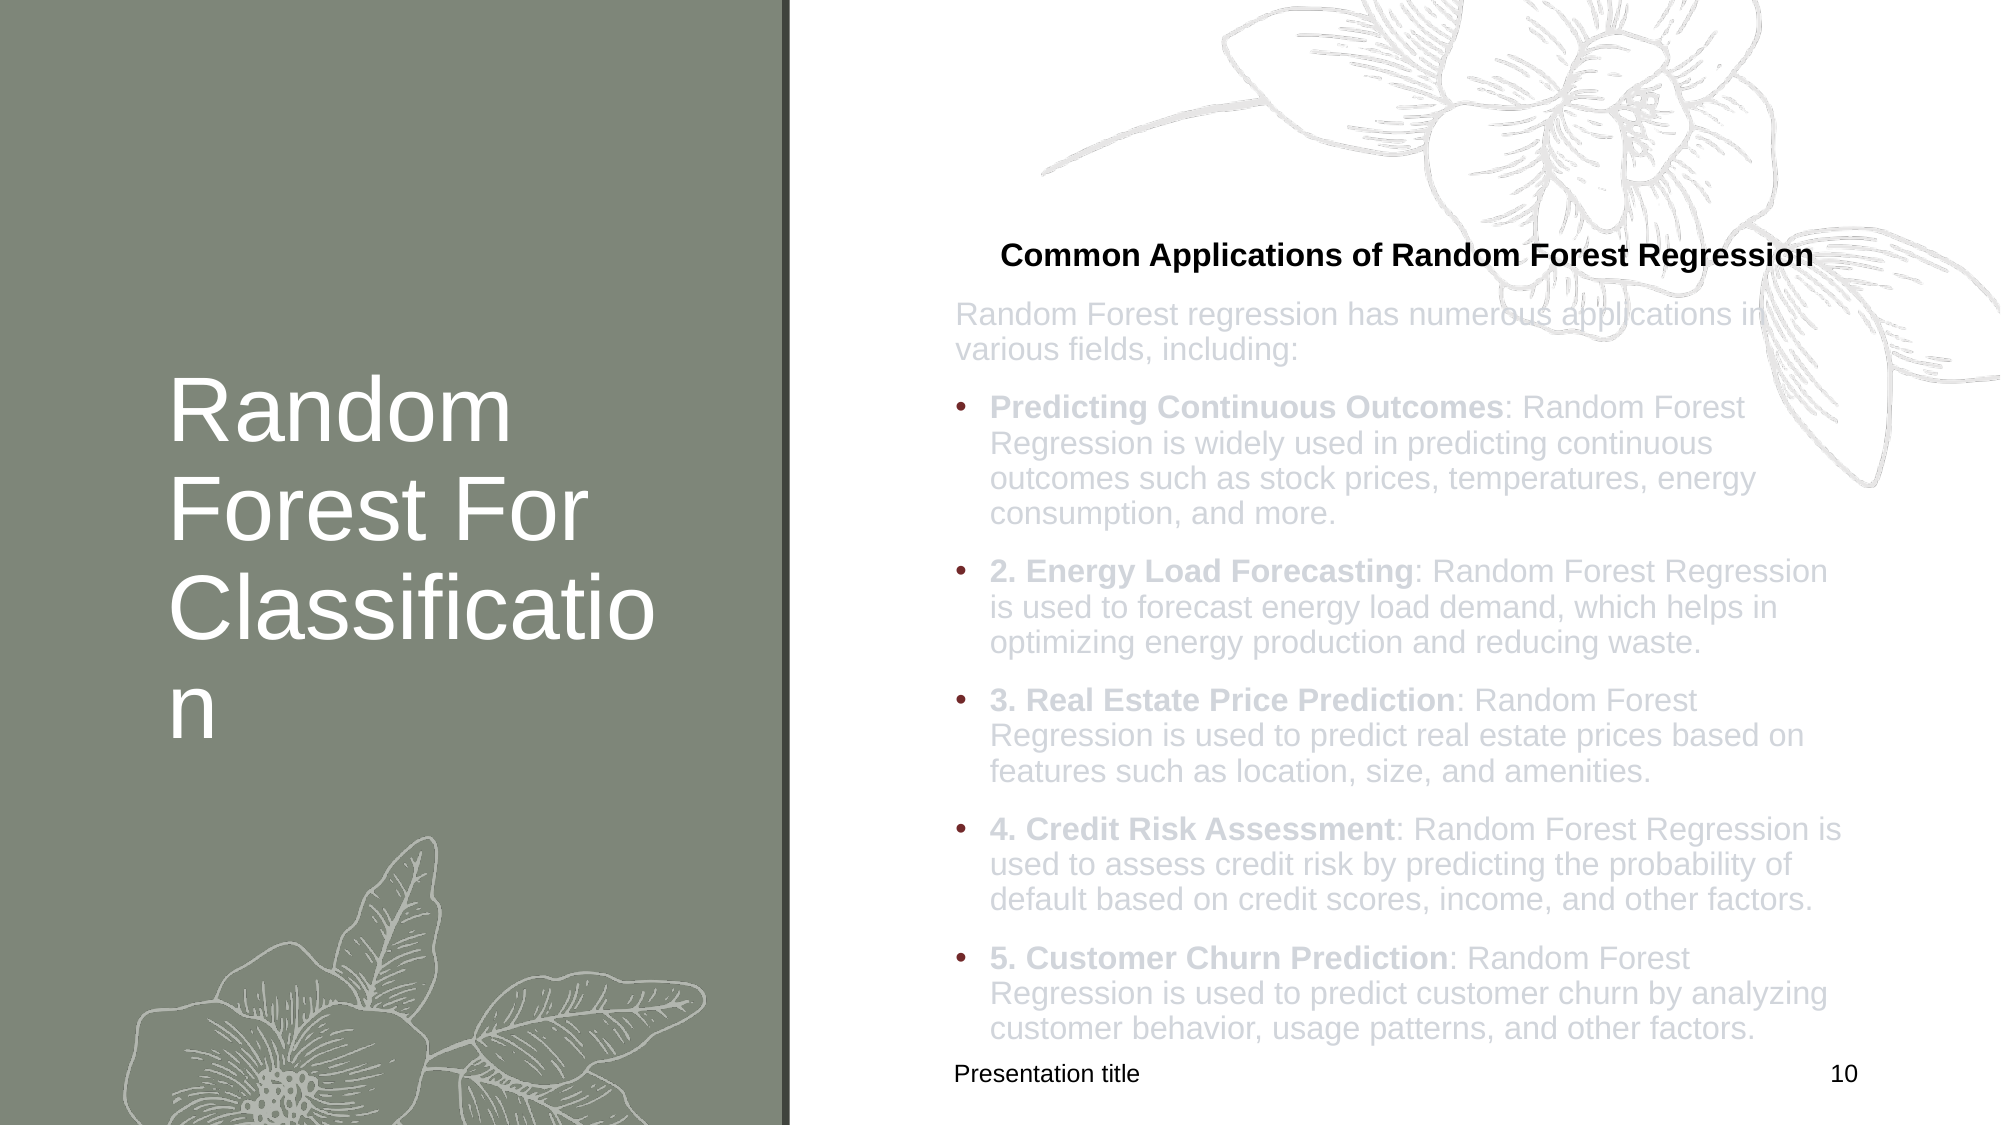

# Random Forest For Classification
Common Applications of Random Forest Regression
Random Forest regression has numerous applications in various fields, including:
Predicting Continuous Outcomes: Random Forest Regression is widely used in predicting continuous outcomes such as stock prices, temperatures, energy consumption, and more.
2. Energy Load Forecasting: Random Forest Regression is used to forecast energy load demand, which helps in optimizing energy production and reducing waste.
3. Real Estate Price Prediction: Random Forest Regression is used to predict real estate prices based on features such as location, size, and amenities.
4. Credit Risk Assessment: Random Forest Regression is used to assess credit risk by predicting the probability of default based on credit scores, income, and other factors.
5. Customer Churn Prediction: Random Forest Regression is used to predict customer churn by analyzing customer behavior, usage patterns, and other factors.

Presentation title
10